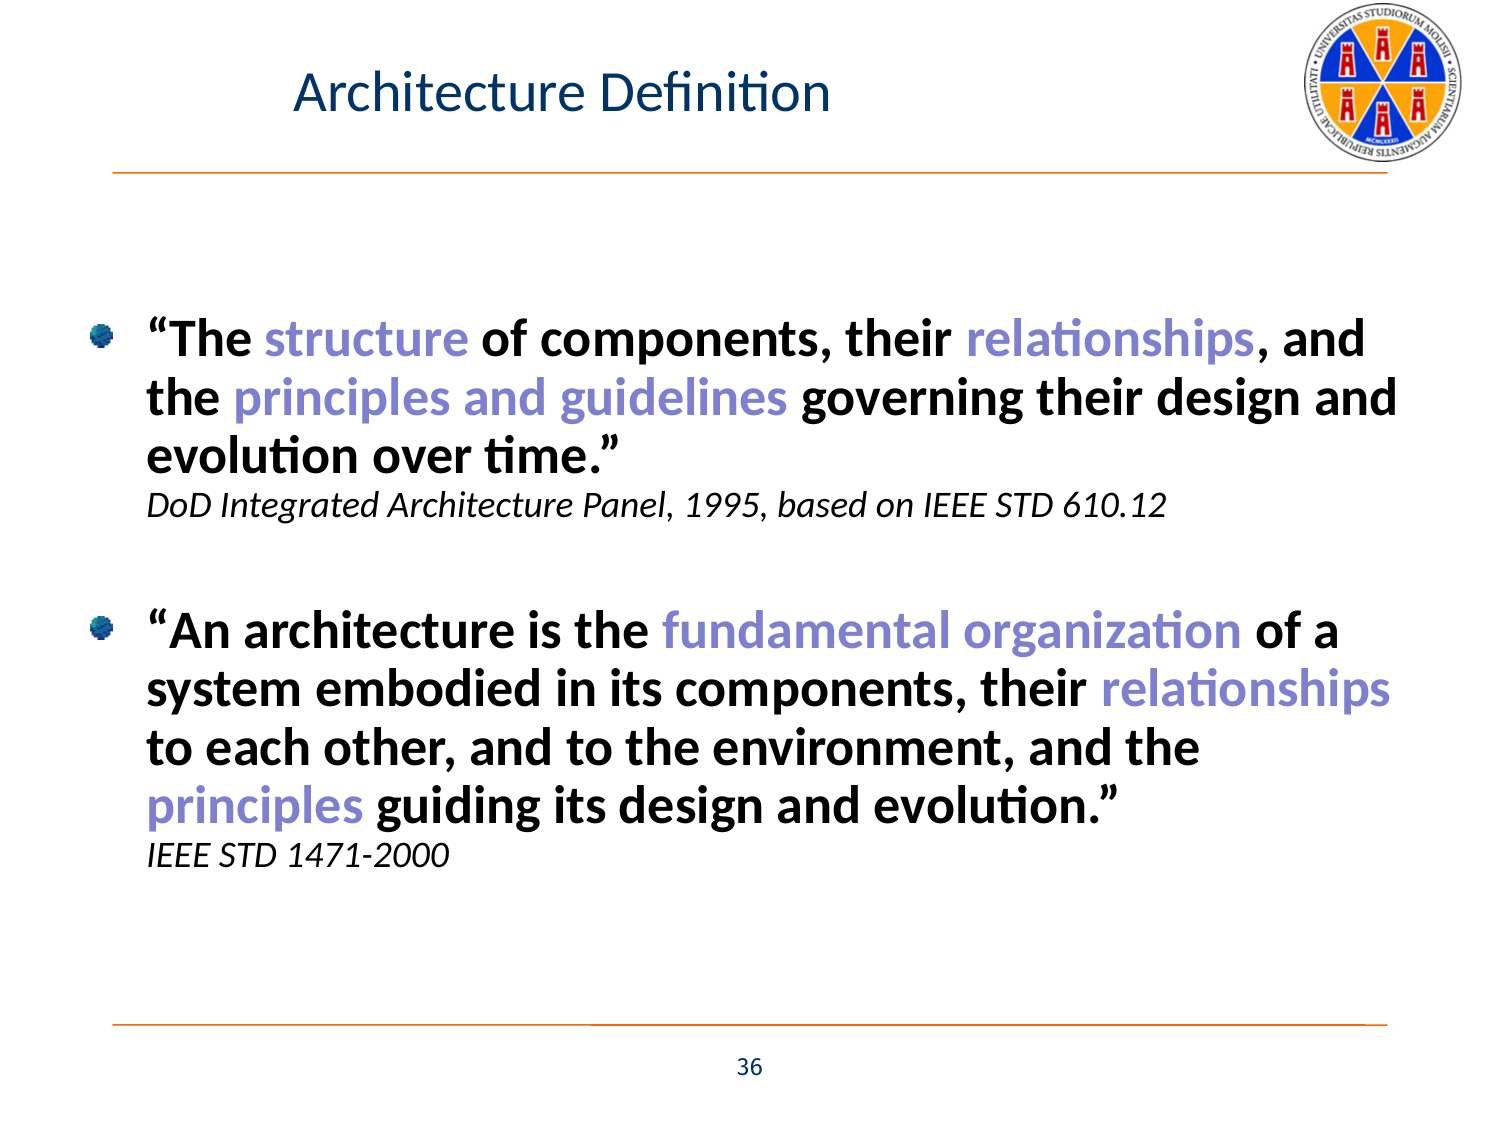

# Architecture Definition
“The structure of components, their relationships, and the principles and guidelines governing their design and evolution over time.”
DoD Integrated Architecture Panel, 1995, based on IEEE STD 610.12
“An architecture is the fundamental organization of a system embodied in its components, their relationships to each other, and to the environment, and the principles guiding its design and evolution.”
IEEE STD 1471-2000

36